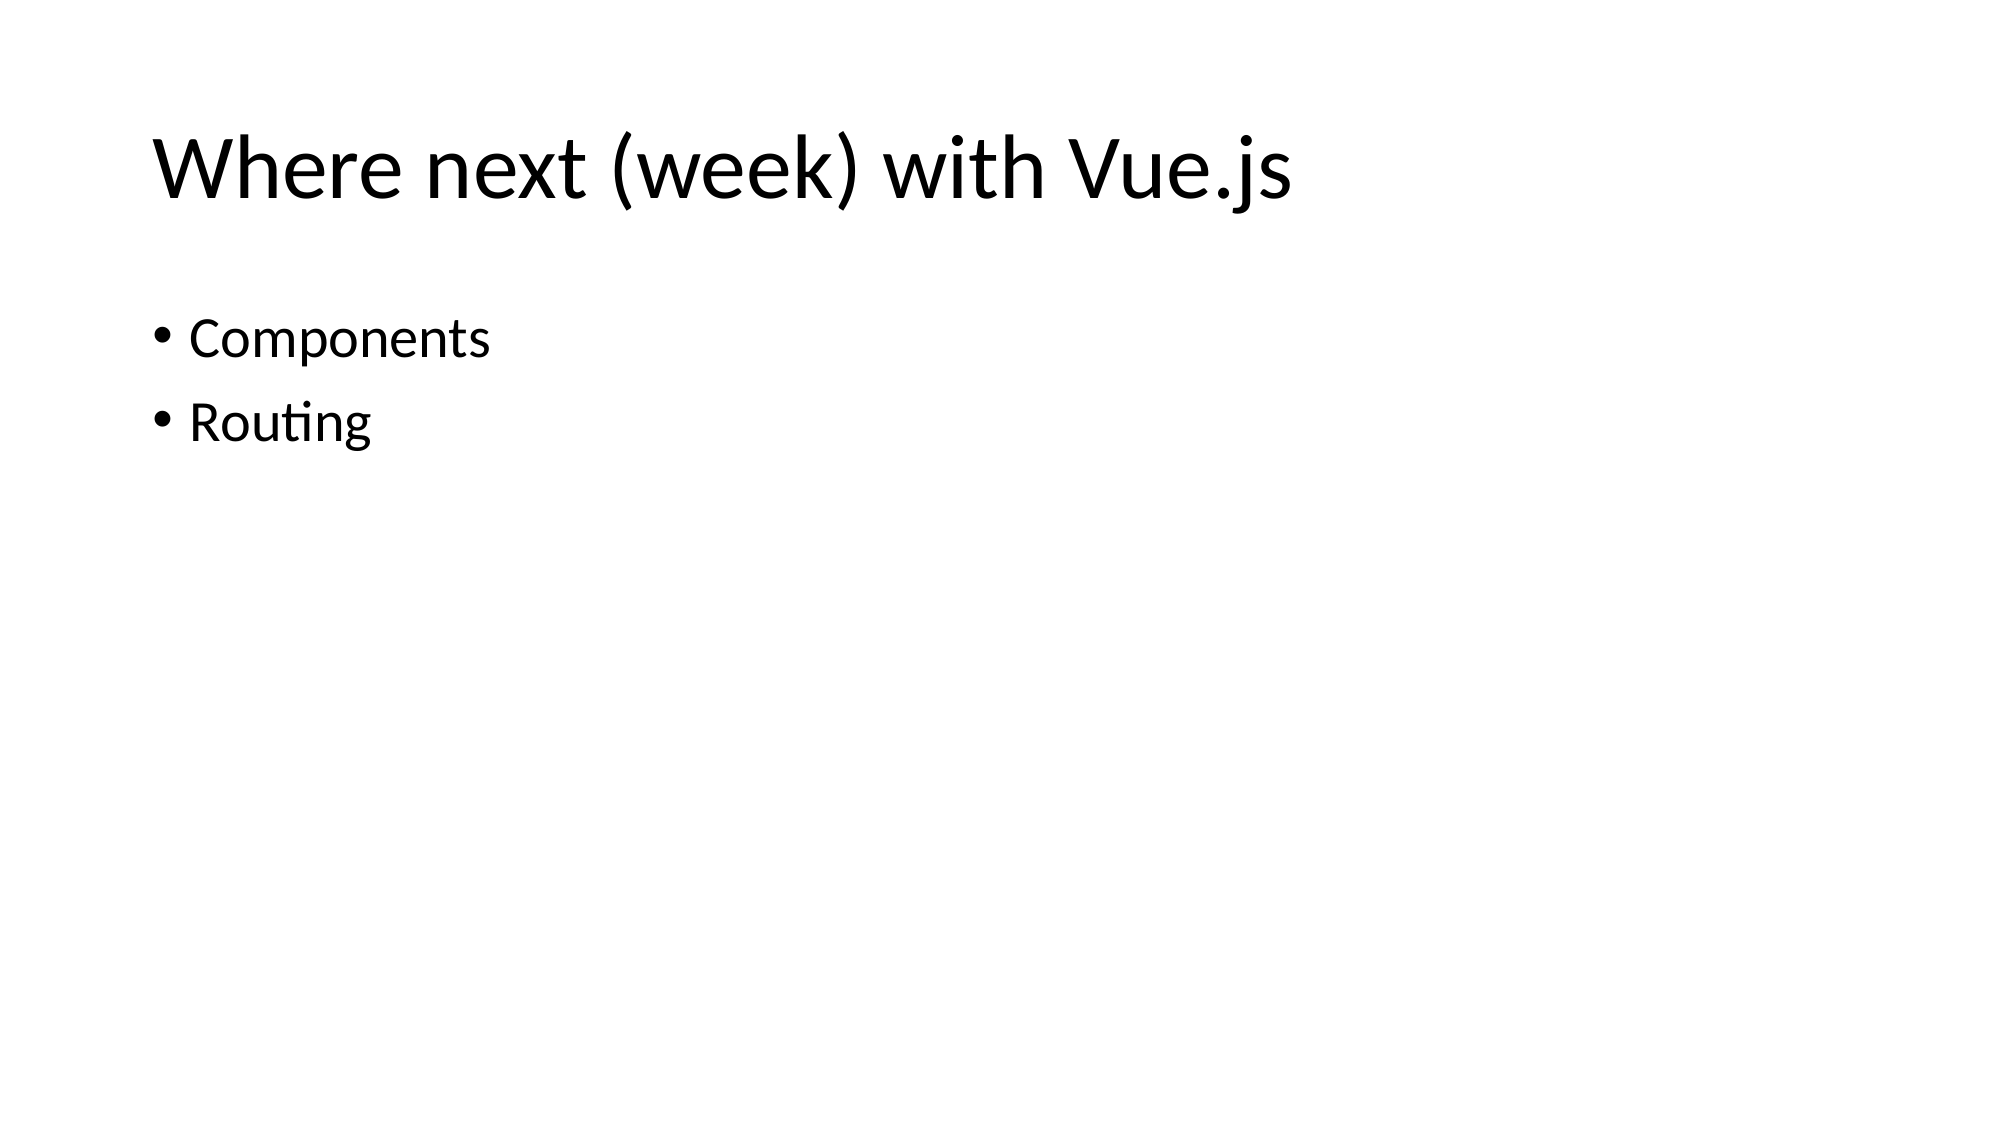

# Where next (week) with Vue.js
Components
Routing